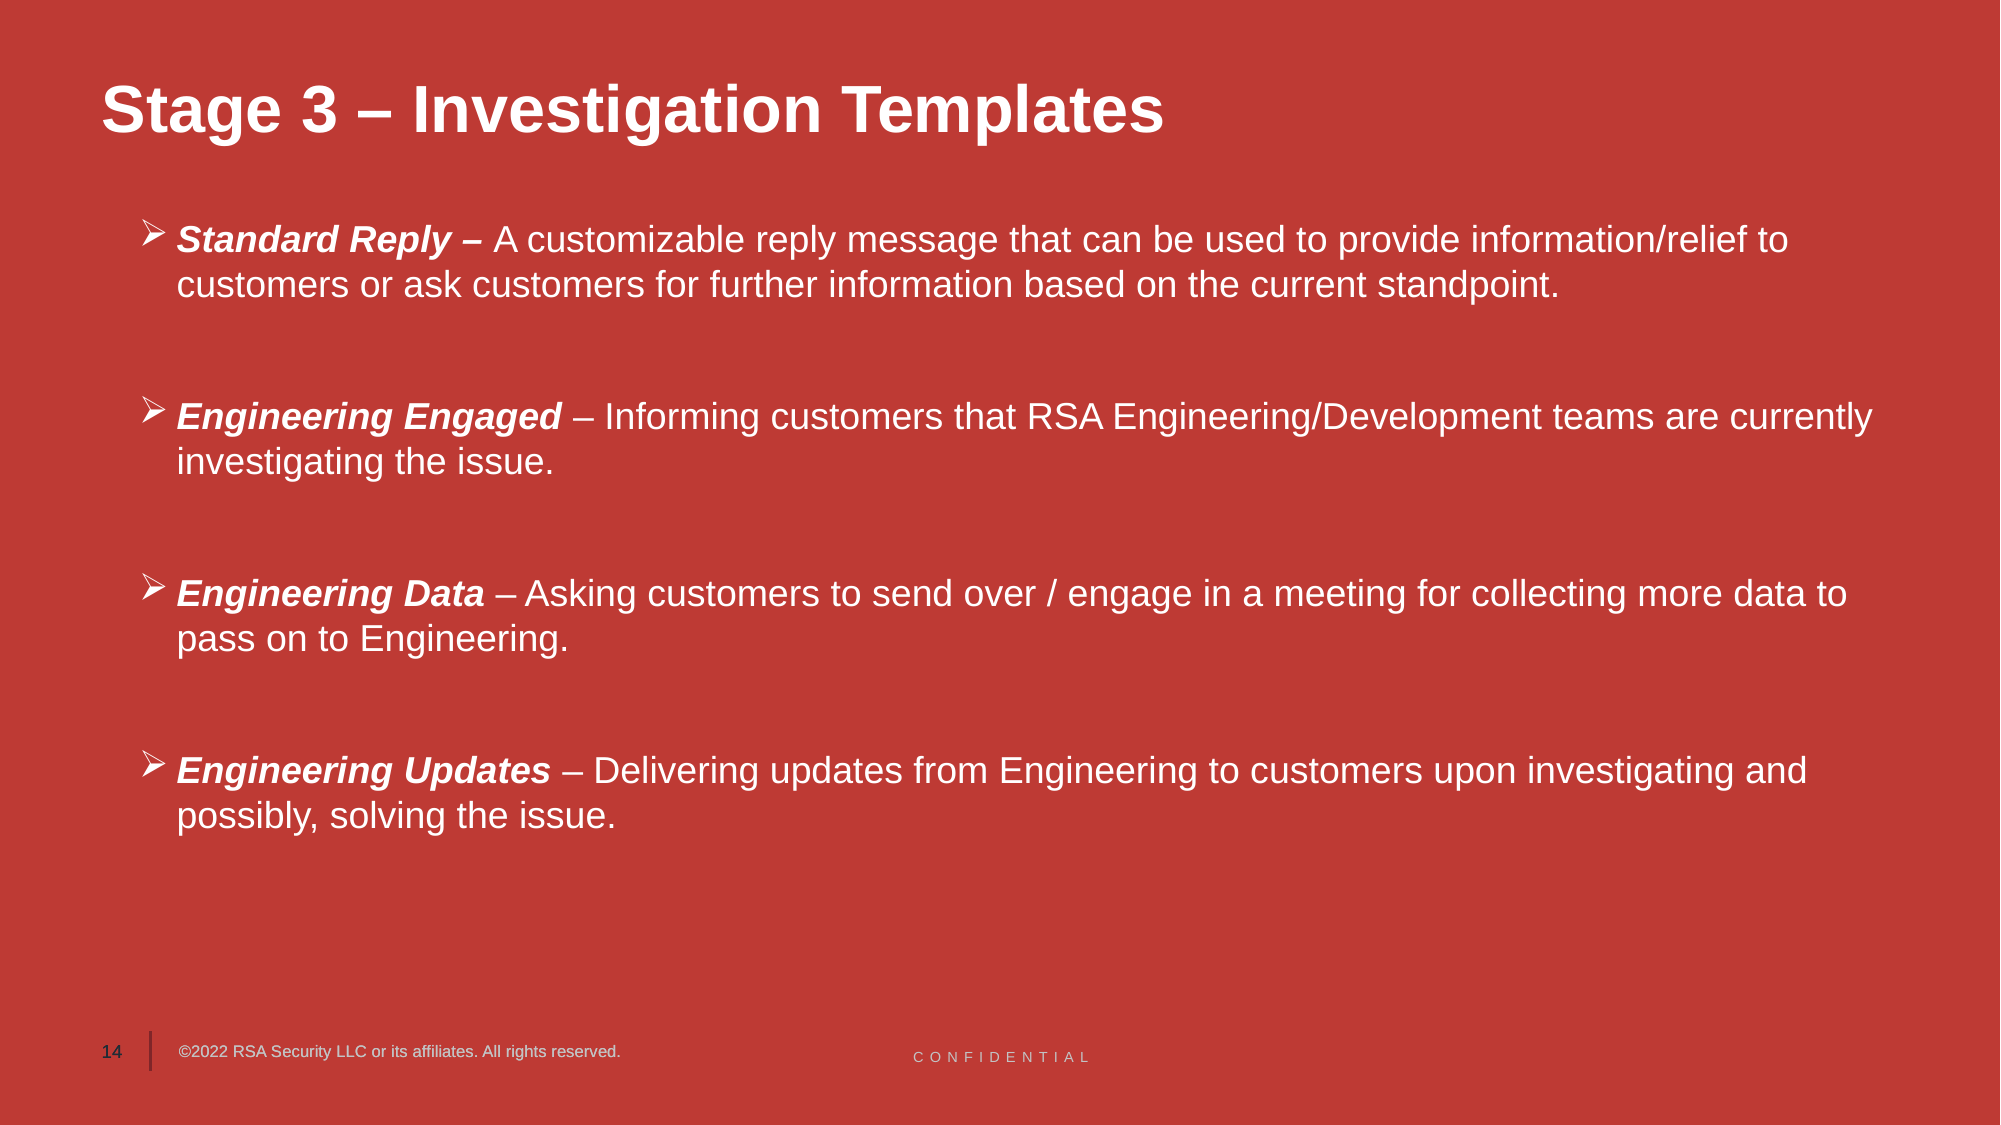

# Stage 3 – Investigation Templates
Standard Reply – A customizable reply message that can be used to provide information/relief to customers or ask customers for further information based on the current standpoint.

Engineering Engaged – Informing customers that RSA Engineering/Development teams are currently investigating the issue.

Engineering Data – Asking customers to send over / engage in a meeting for collecting more data to pass on to Engineering.

Engineering Updates – Delivering updates from Engineering to customers upon investigating and possibly, solving the issue.

CONFIDENTIAL